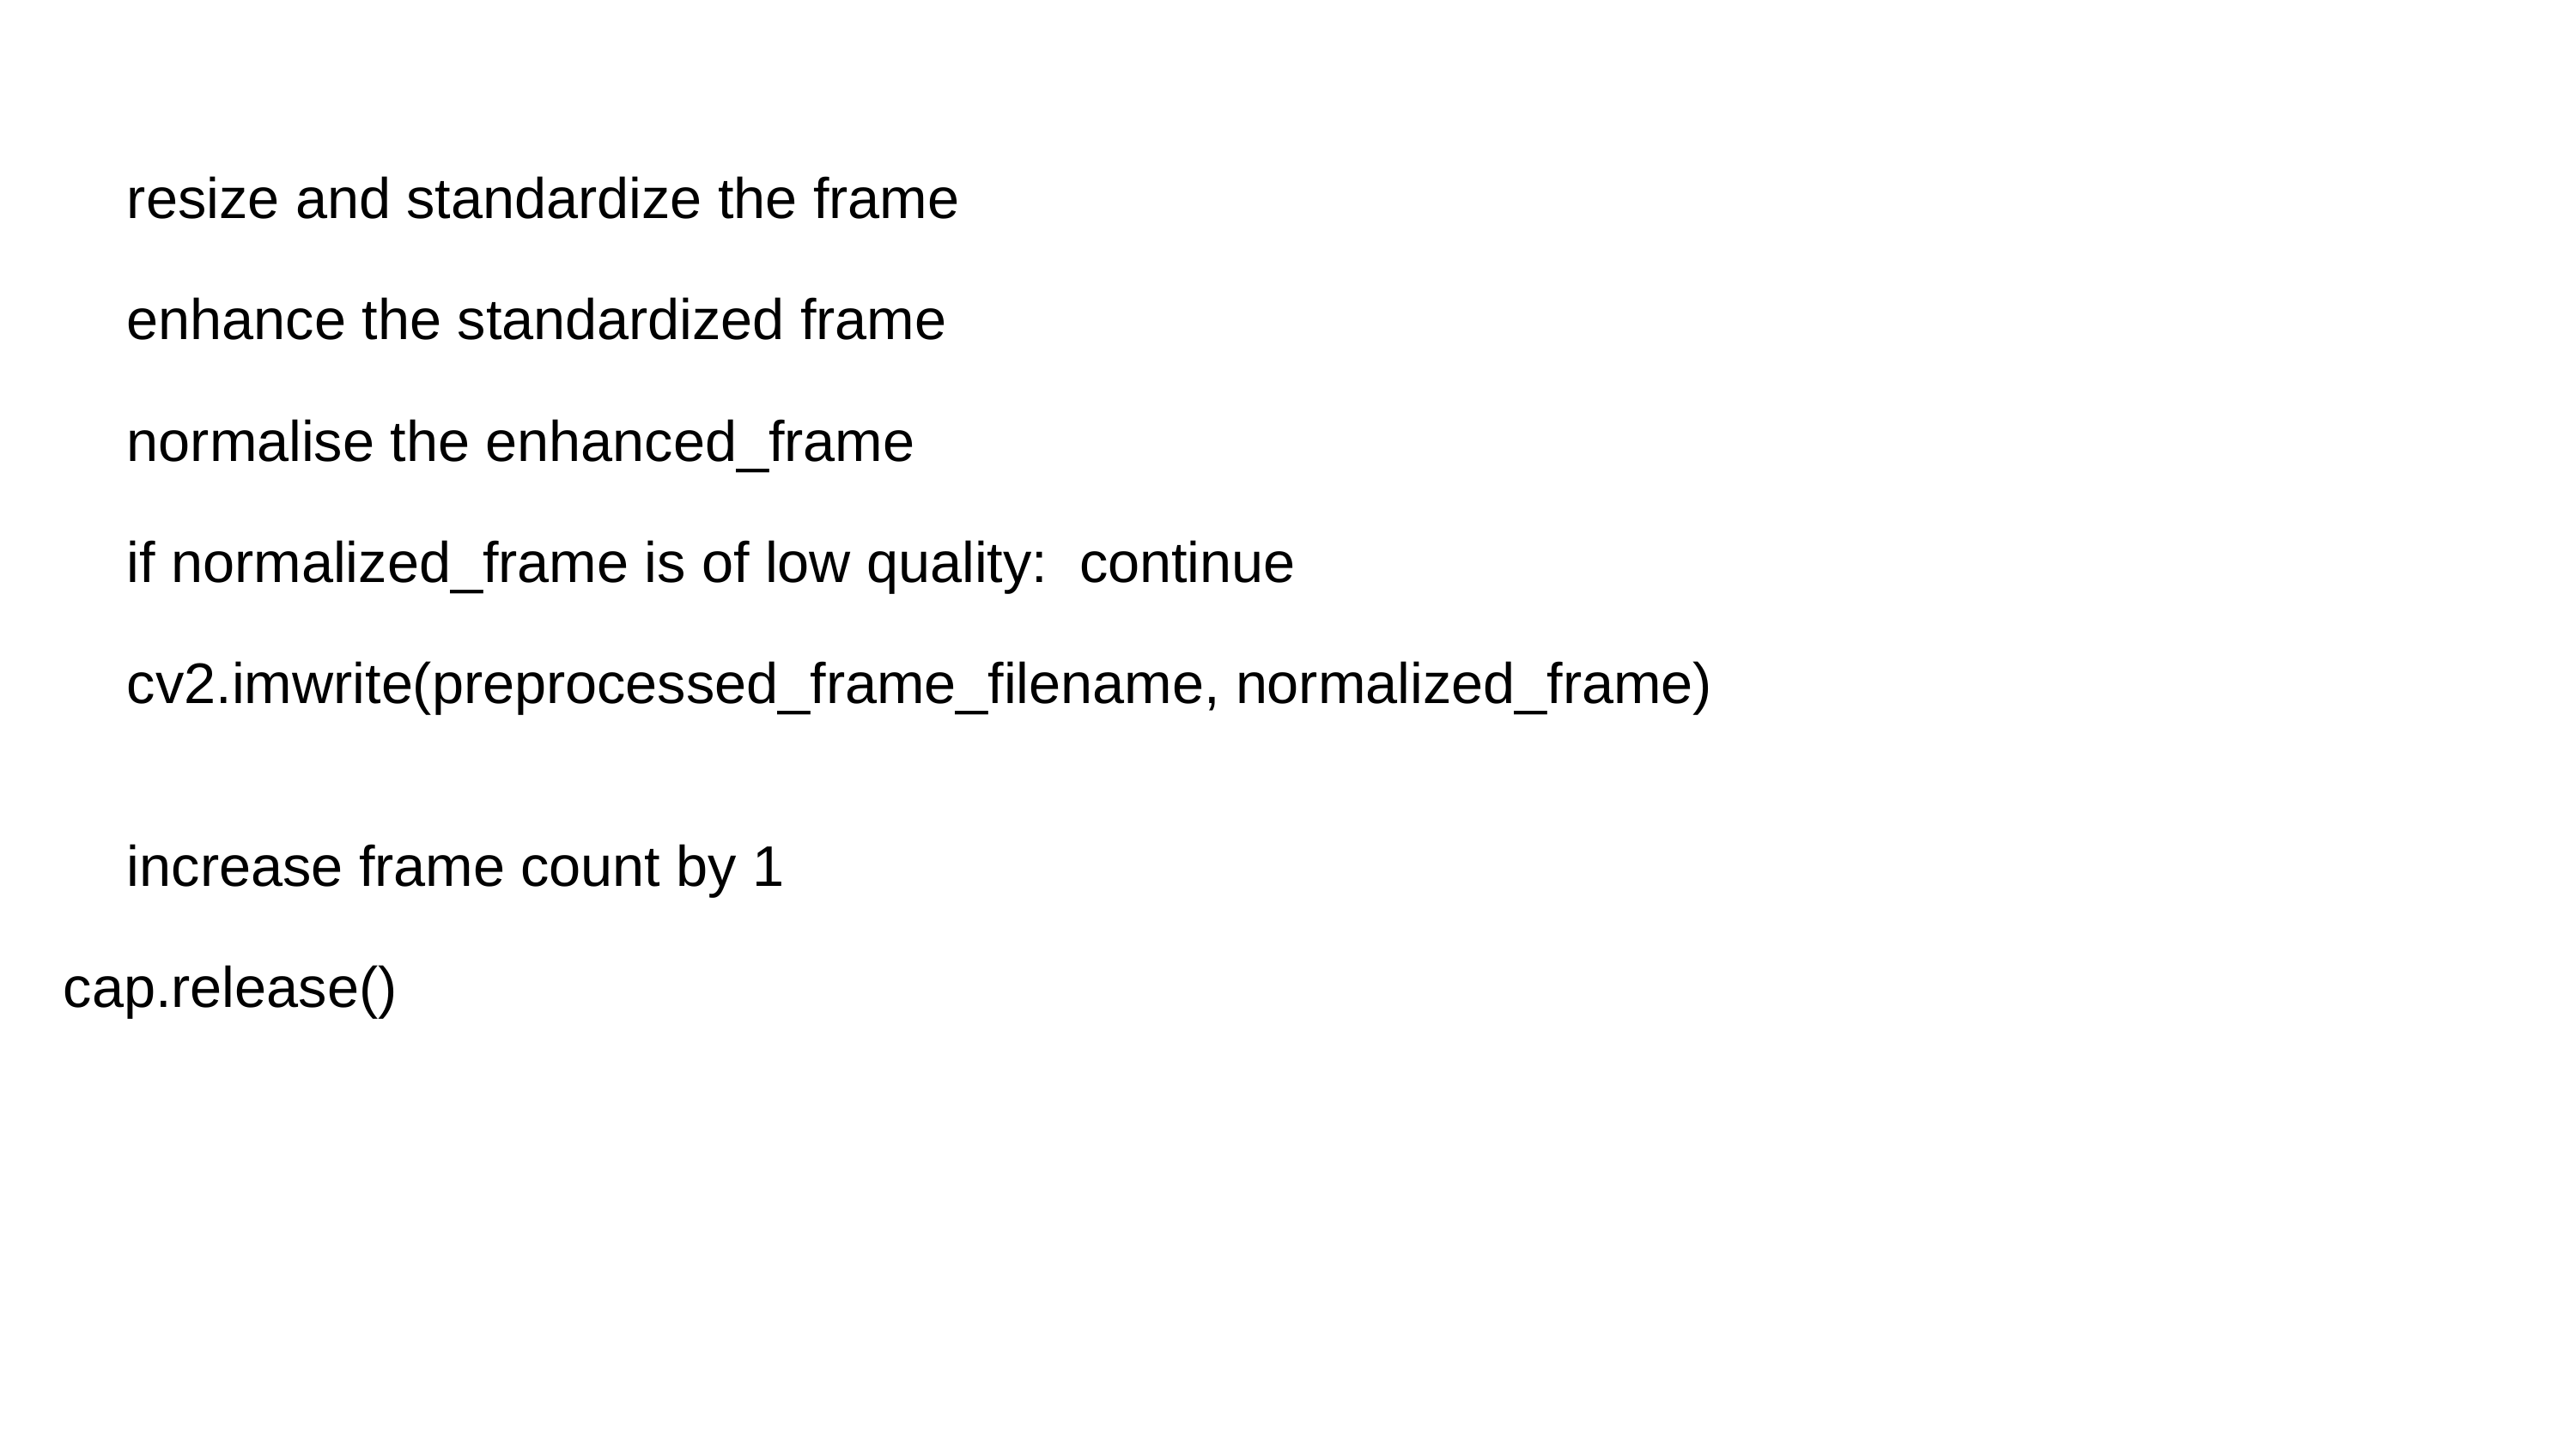

resize and standardize the frame

        enhance the standardized frame

        normalise the enhanced_frame

        if normalized_frame is of low quality:  continue

        cv2.imwrite(preprocessed_frame_filename, normalized_frame)

        increase frame count by 1

    cap.release()